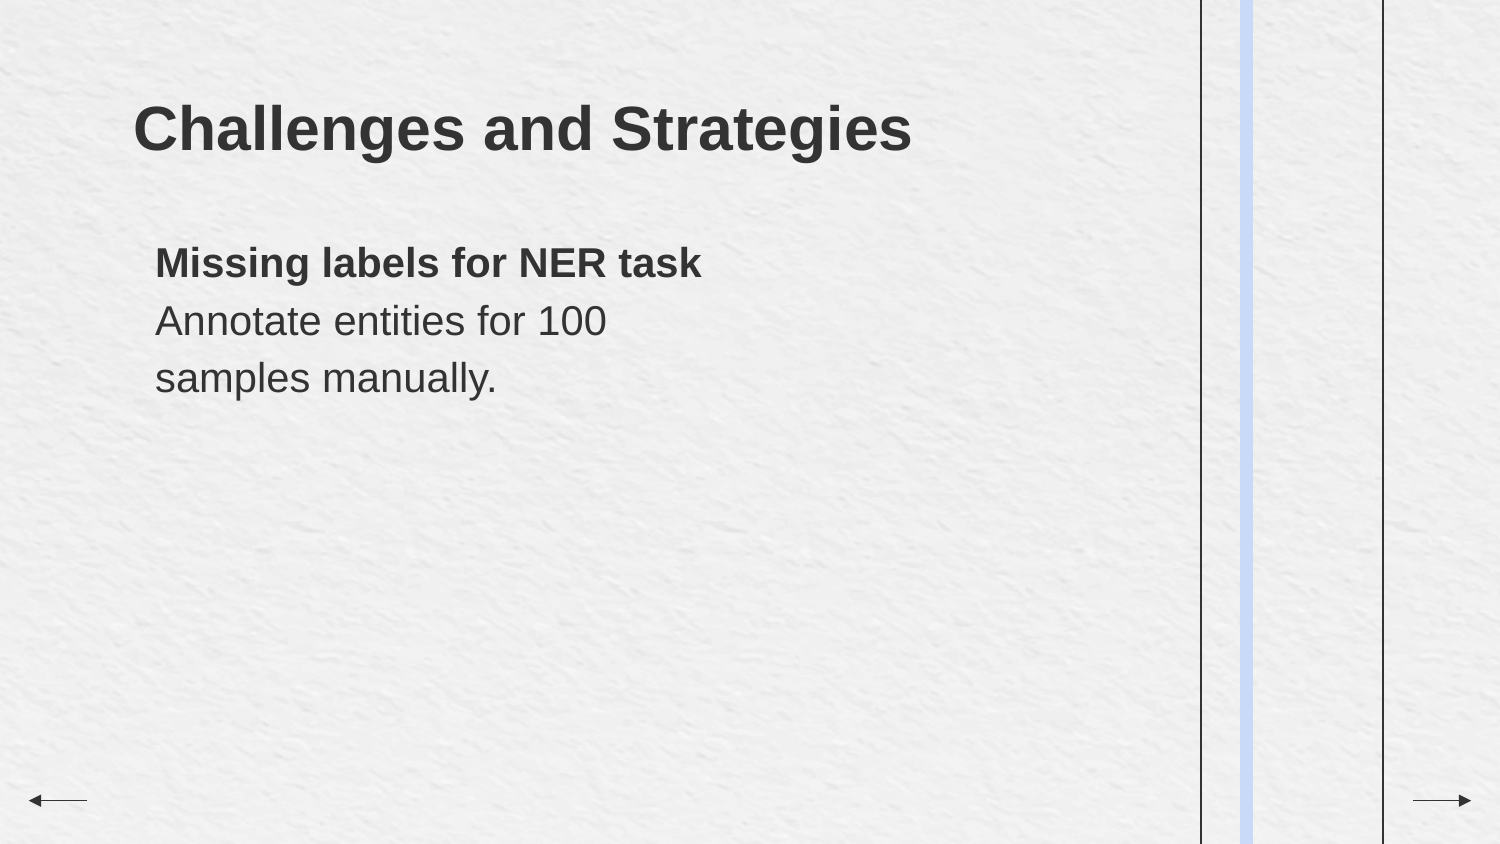

# Challenges and Strategies
Missing labels for NER task
Annotate entities for 100 samples manually.